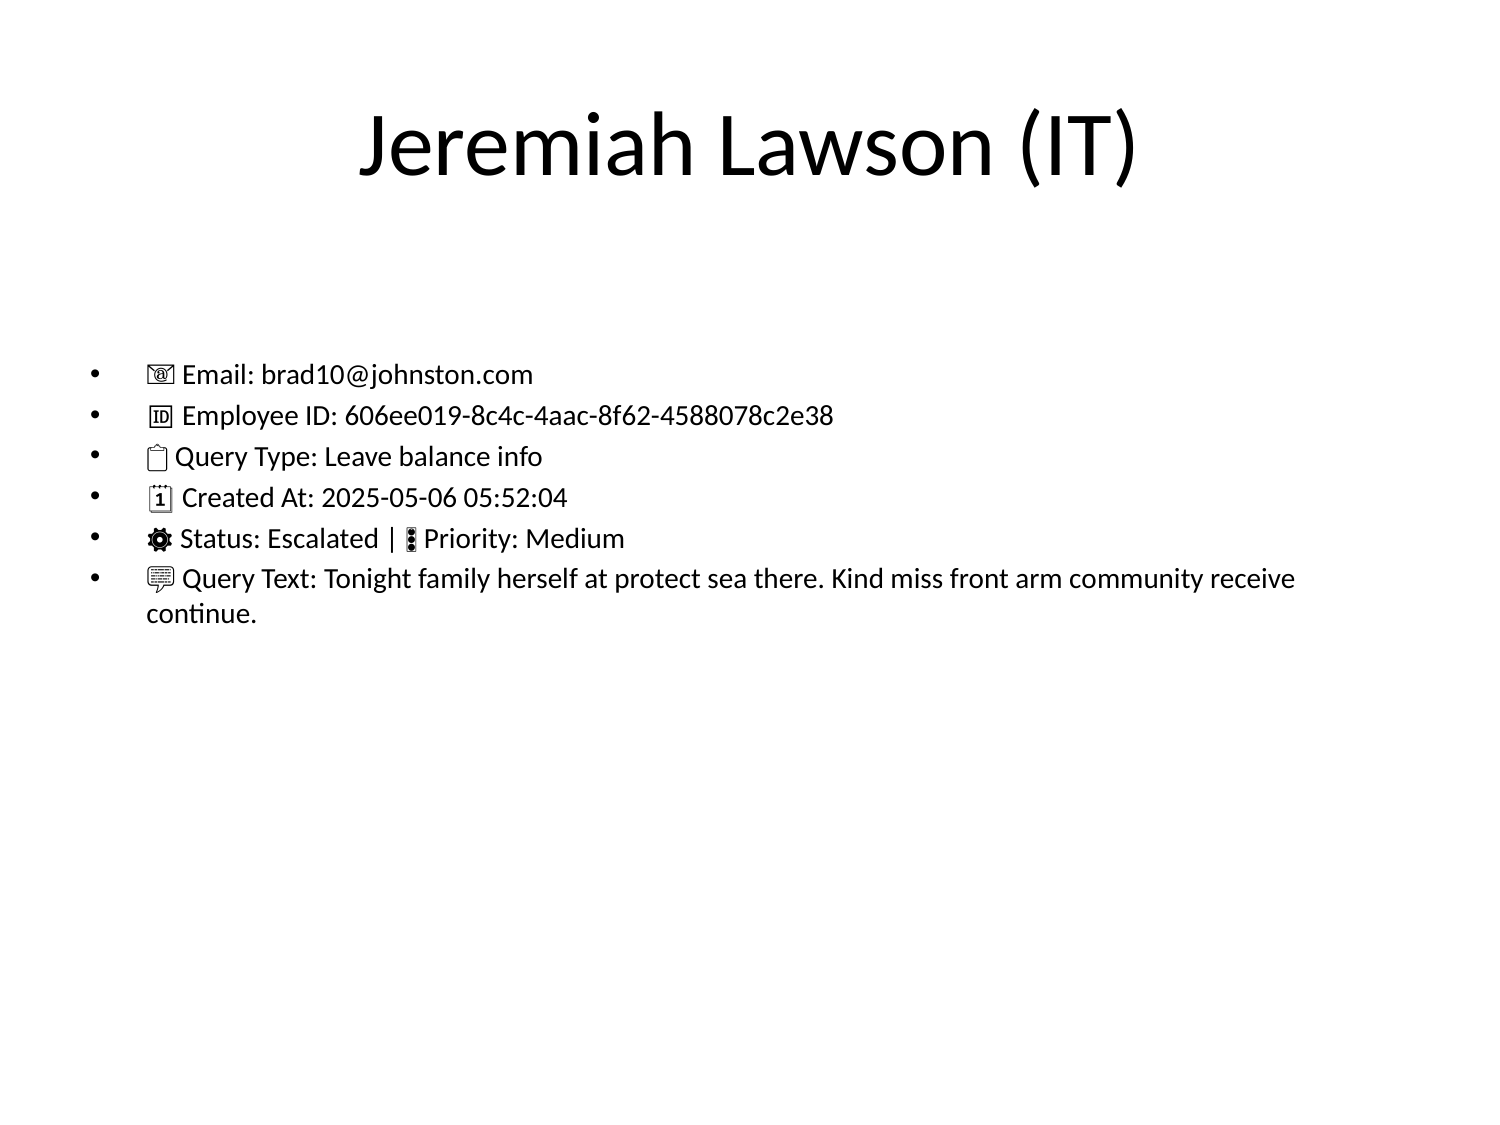

# Jeremiah Lawson (IT)

📧 Email: brad10@johnston.com
🆔 Employee ID: 606ee019-8c4c-4aac-8f62-4588078c2e38
📋 Query Type: Leave balance info
🗓 Created At: 2025-05-06 05:52:04
⚙ Status: Escalated | 🚦 Priority: Medium
💬 Query Text: Tonight family herself at protect sea there. Kind miss front arm community receive continue.